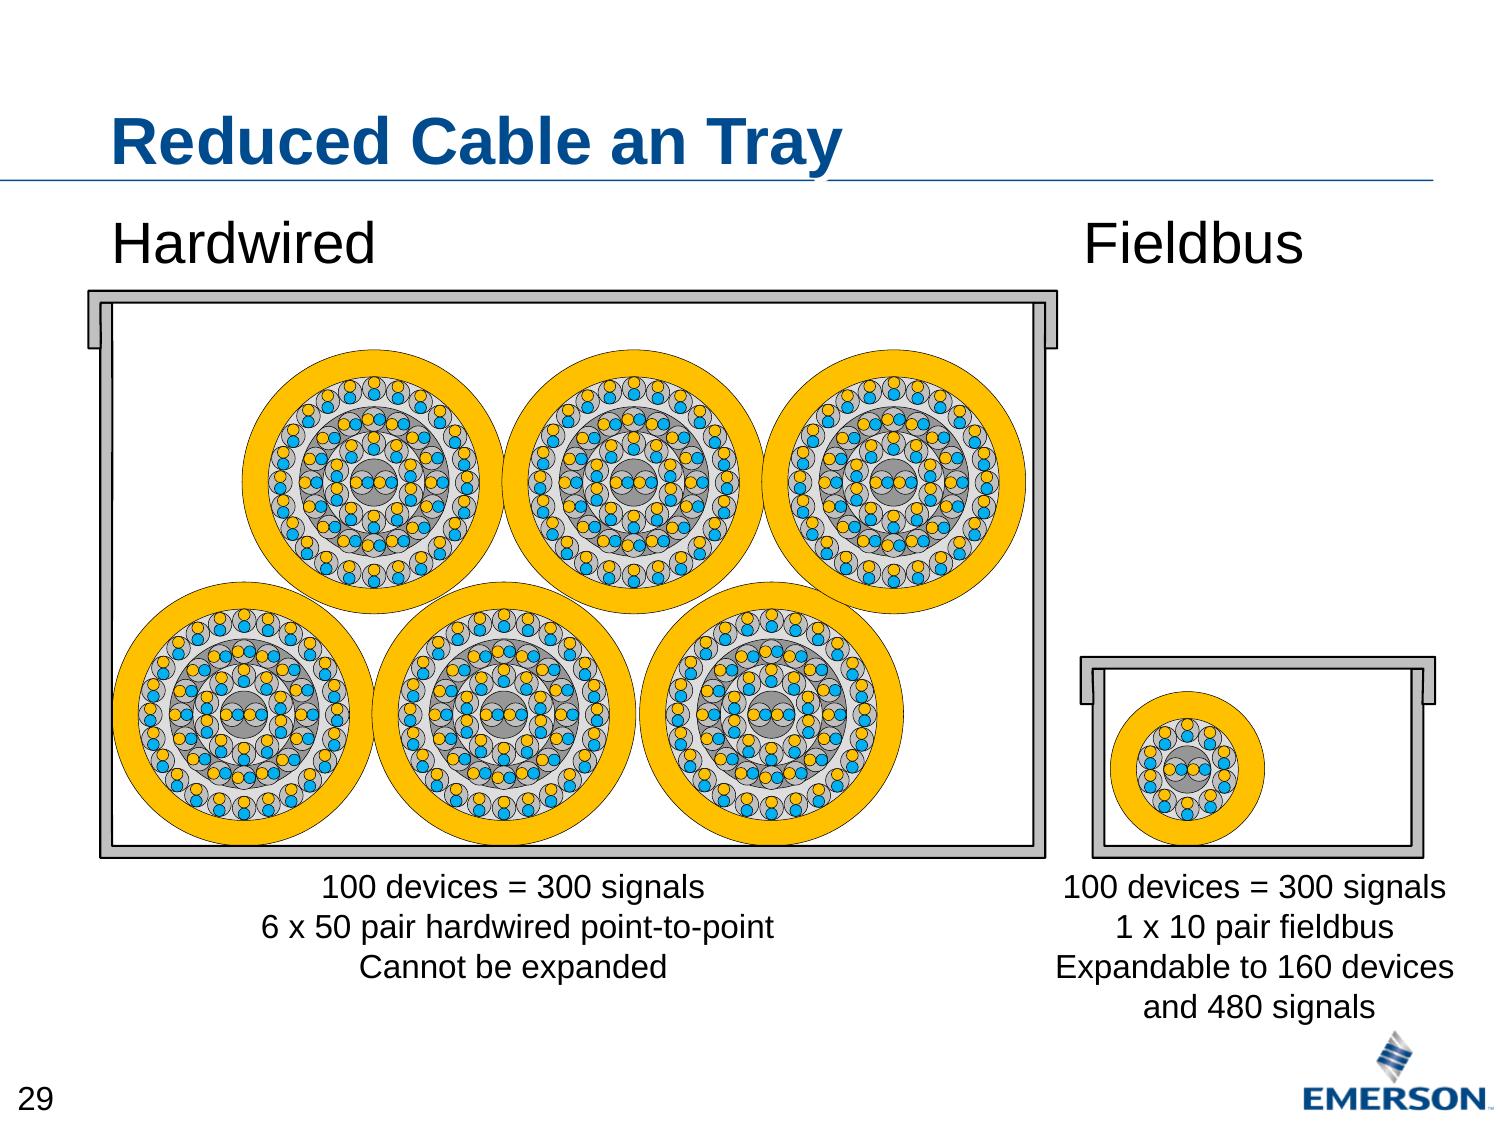

# Reduced Cable an Tray
Hardwired
Fieldbus

100 devices = 300 signals
1 x 10 pair fieldbus
Expandable to 160 devices
 and 480 signals
100 devices = 300 signals
 6 x 50 pair hardwired point-to-point
Cannot be expanded